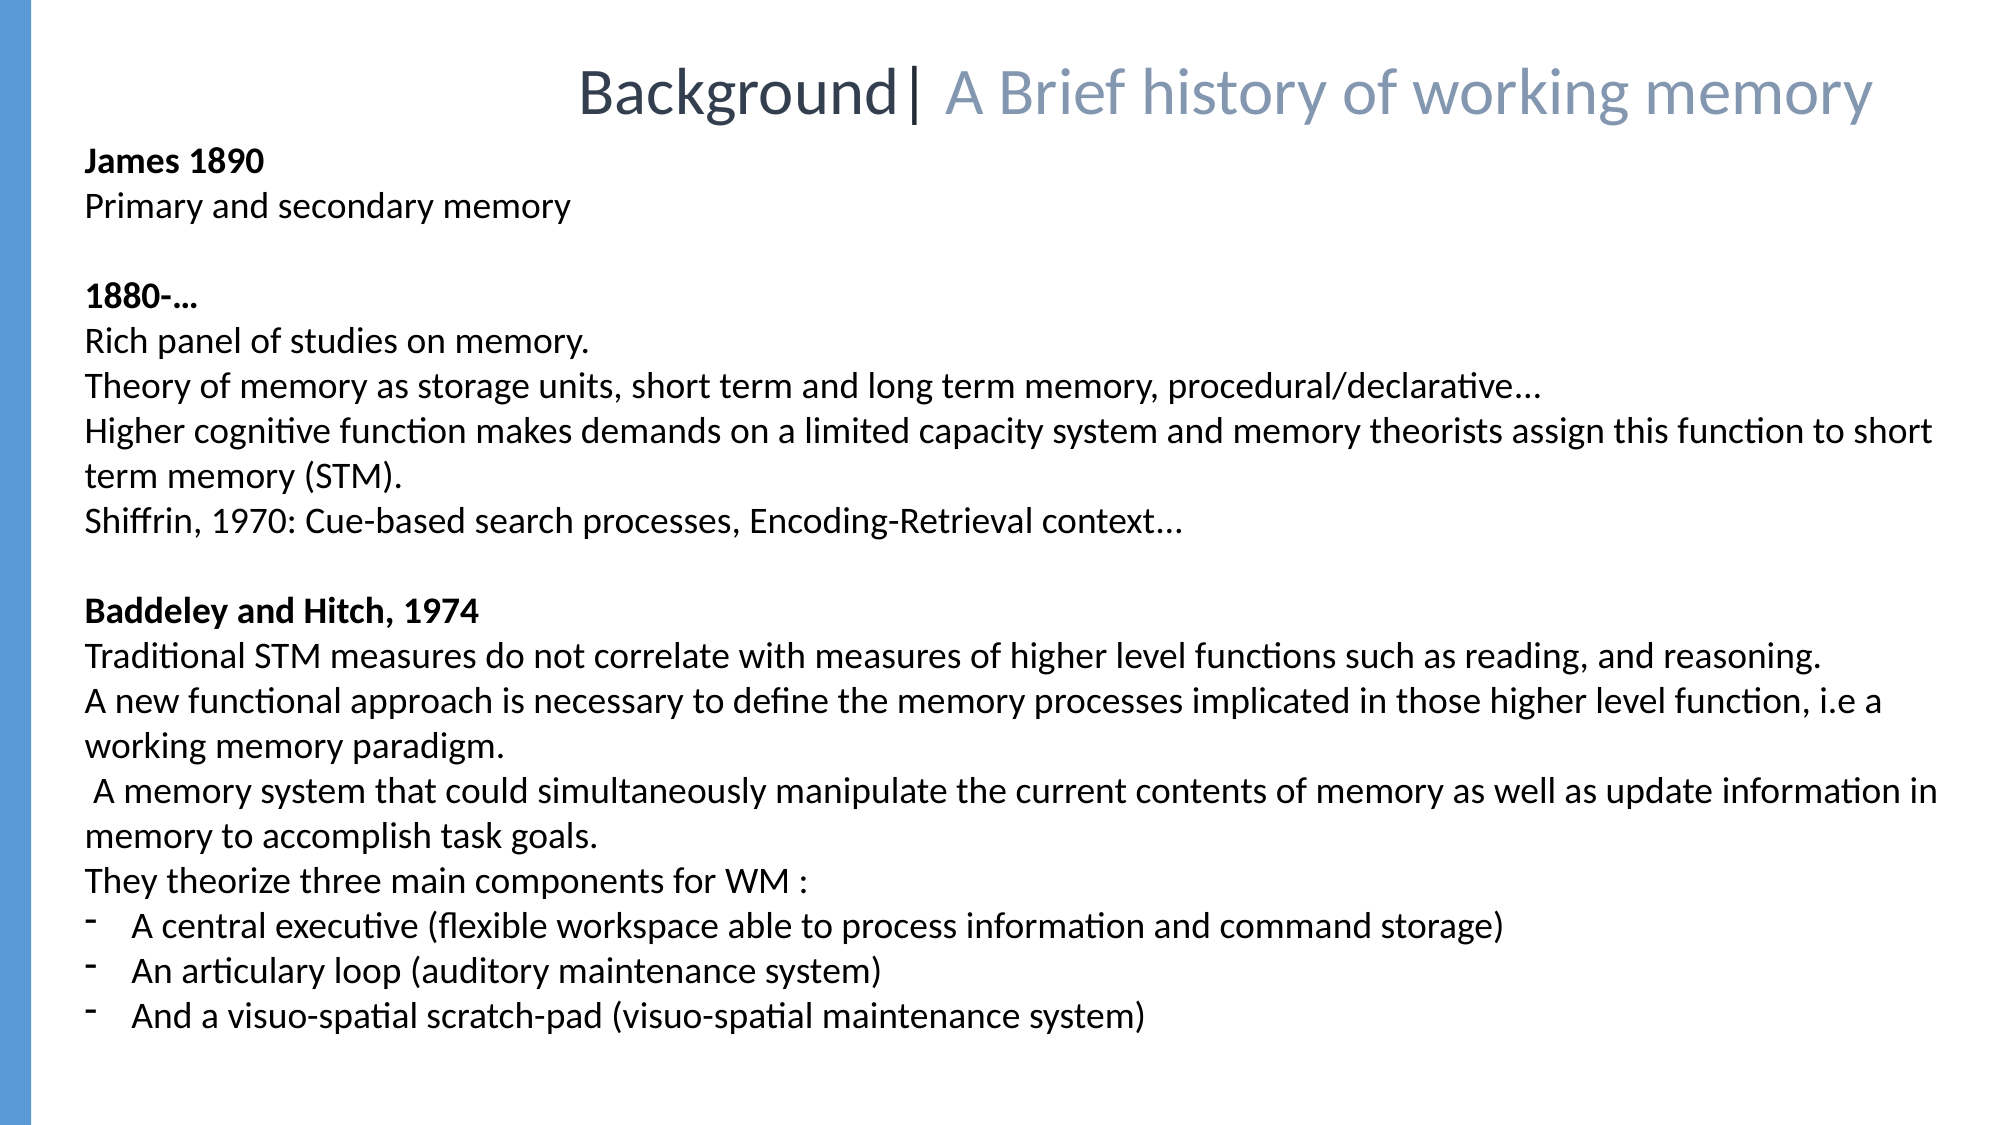

Background| A Brief history of working memory

James 1890
Primary and secondary memory

1880-…
Rich panel of studies on memory.
Theory of memory as storage units, short term and long term memory, procedural/declarative…
Higher cognitive function makes demands on a limited capacity system and memory theorists assign this function to short term memory (STM).
Shiffrin, 1970: Cue-based search processes, Encoding-Retrieval context…

Baddeley and Hitch, 1974
Traditional STM measures do not correlate with measures of higher level functions such as reading, and reasoning.
A new functional approach is necessary to define the memory processes implicated in those higher level function, i.e a working memory paradigm.
 A memory system that could simultaneously manipulate the current contents of memory as well as update information in memory to accomplish task goals.
They theorize three main components for WM :
A central executive (flexible workspace able to process information and command storage)
An articulary loop (auditory maintenance system)
And a visuo-spatial scratch-pad (visuo-spatial maintenance system)